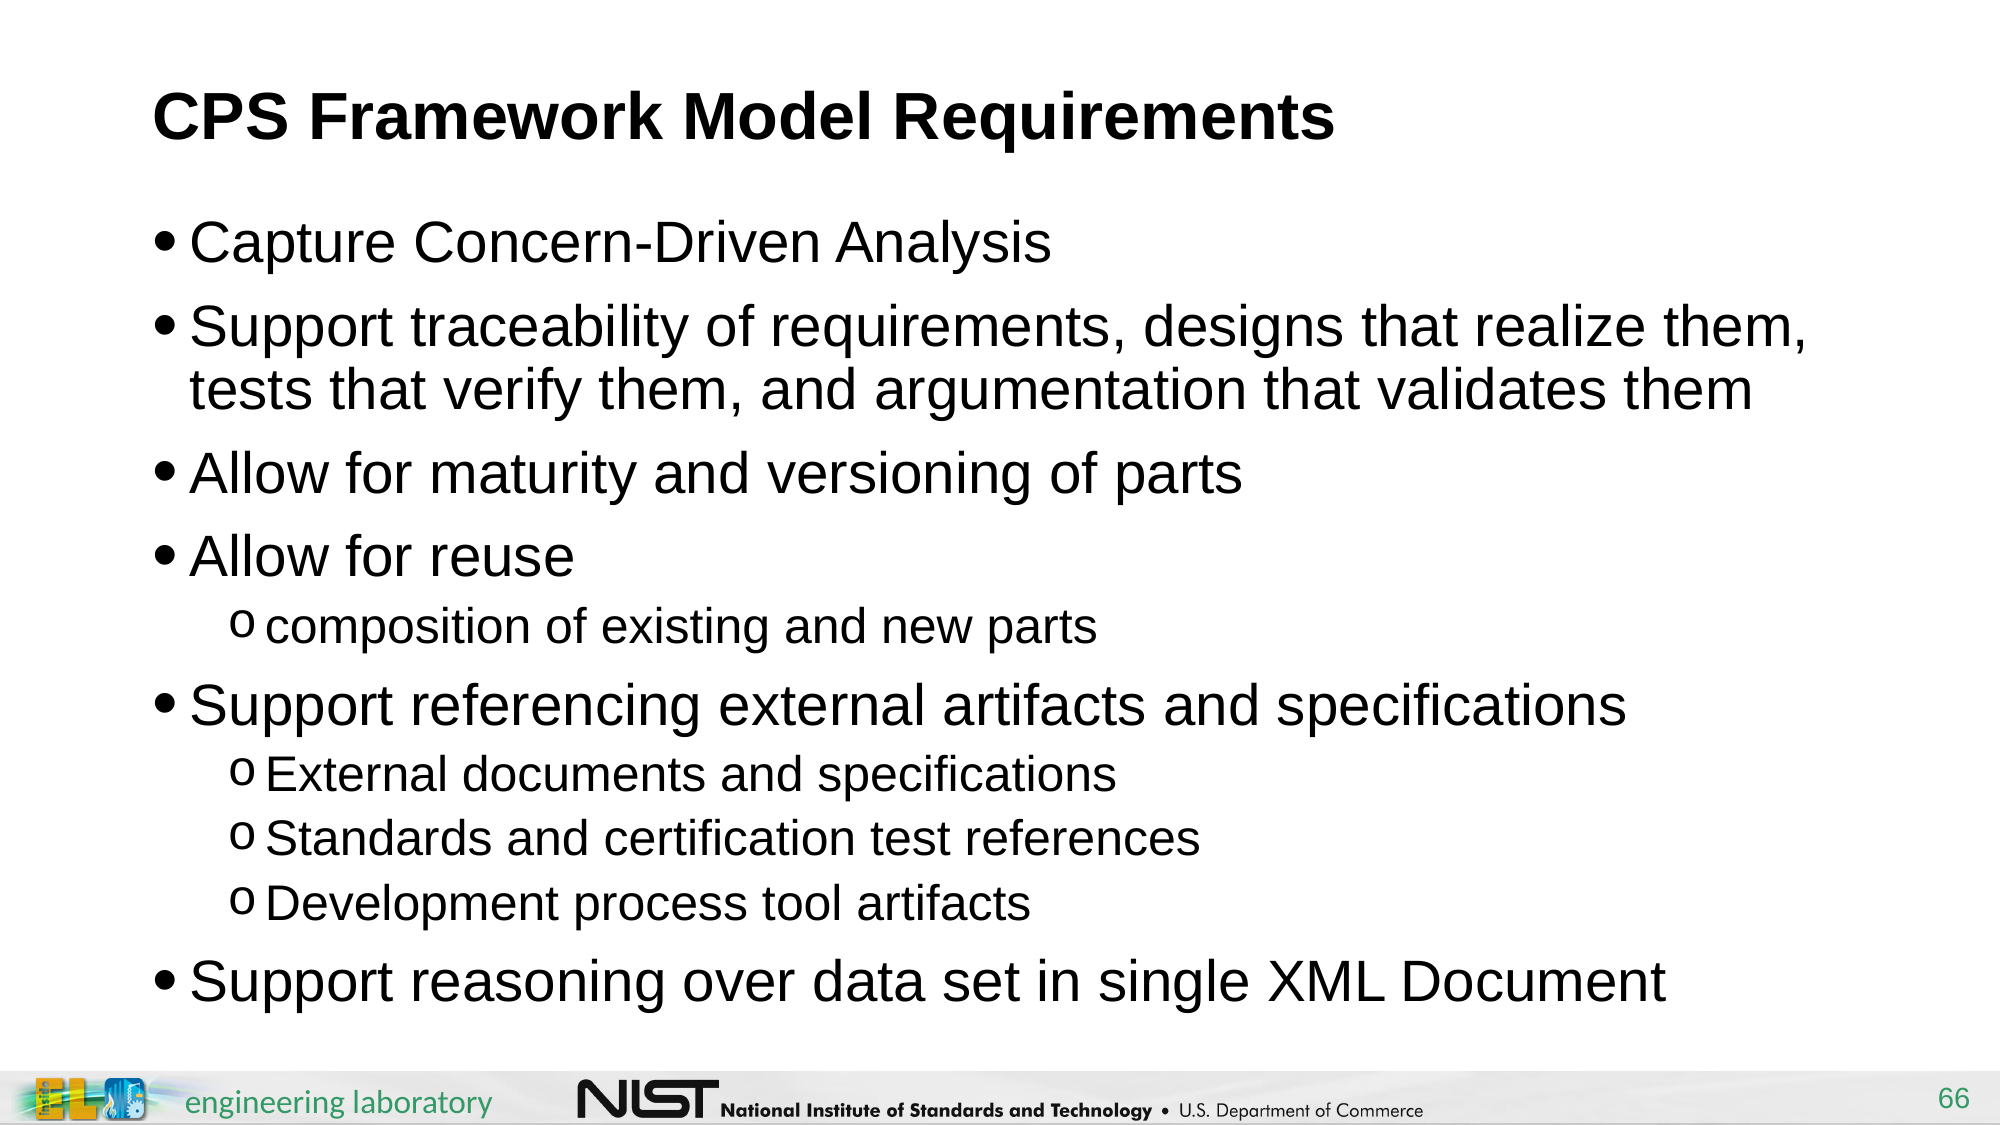

# CPS Framework Model Requirements
Capture Concern-Driven Analysis
Support traceability of requirements, designs that realize them, tests that verify them, and argumentation that validates them
Allow for maturity and versioning of parts
Allow for reuse
composition of existing and new parts
Support referencing external artifacts and specifications
External documents and specifications
Standards and certification test references
Development process tool artifacts
Support reasoning over data set in single XML Document

66